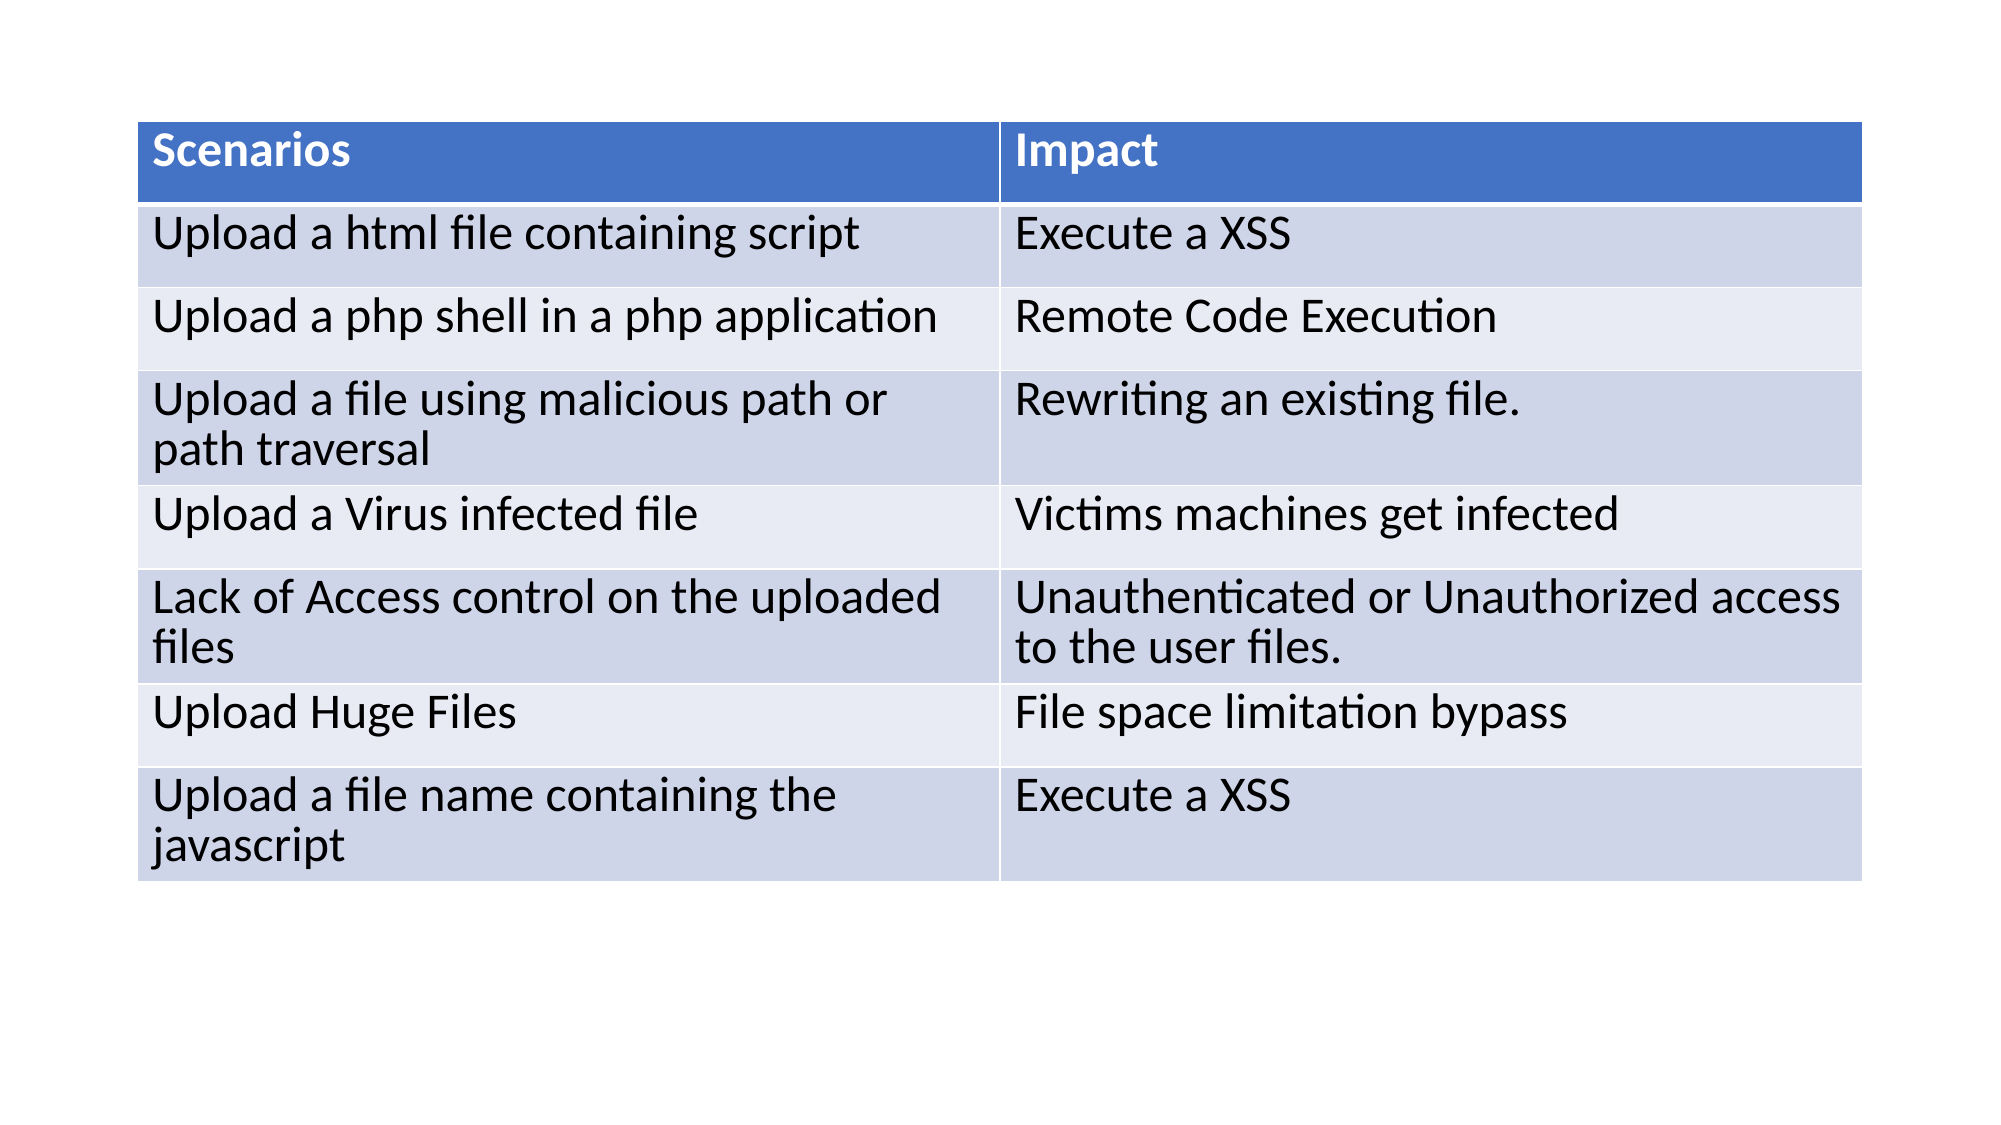

| Scenarios | Impact |
| --- | --- |
| Upload a html file containing script | Execute a XSS |
| Upload a php shell in a php application | Remote Code Execution |
| Upload a file using malicious path or path traversal | Rewriting an existing file. |
| Upload a Virus infected file | Victims machines get infected |
| Lack of Access control on the uploaded files | Unauthenticated or Unauthorized access to the user files. |
| Upload Huge Files | File space limitation bypass |
| Upload a file name containing the javascript | Execute a XSS |